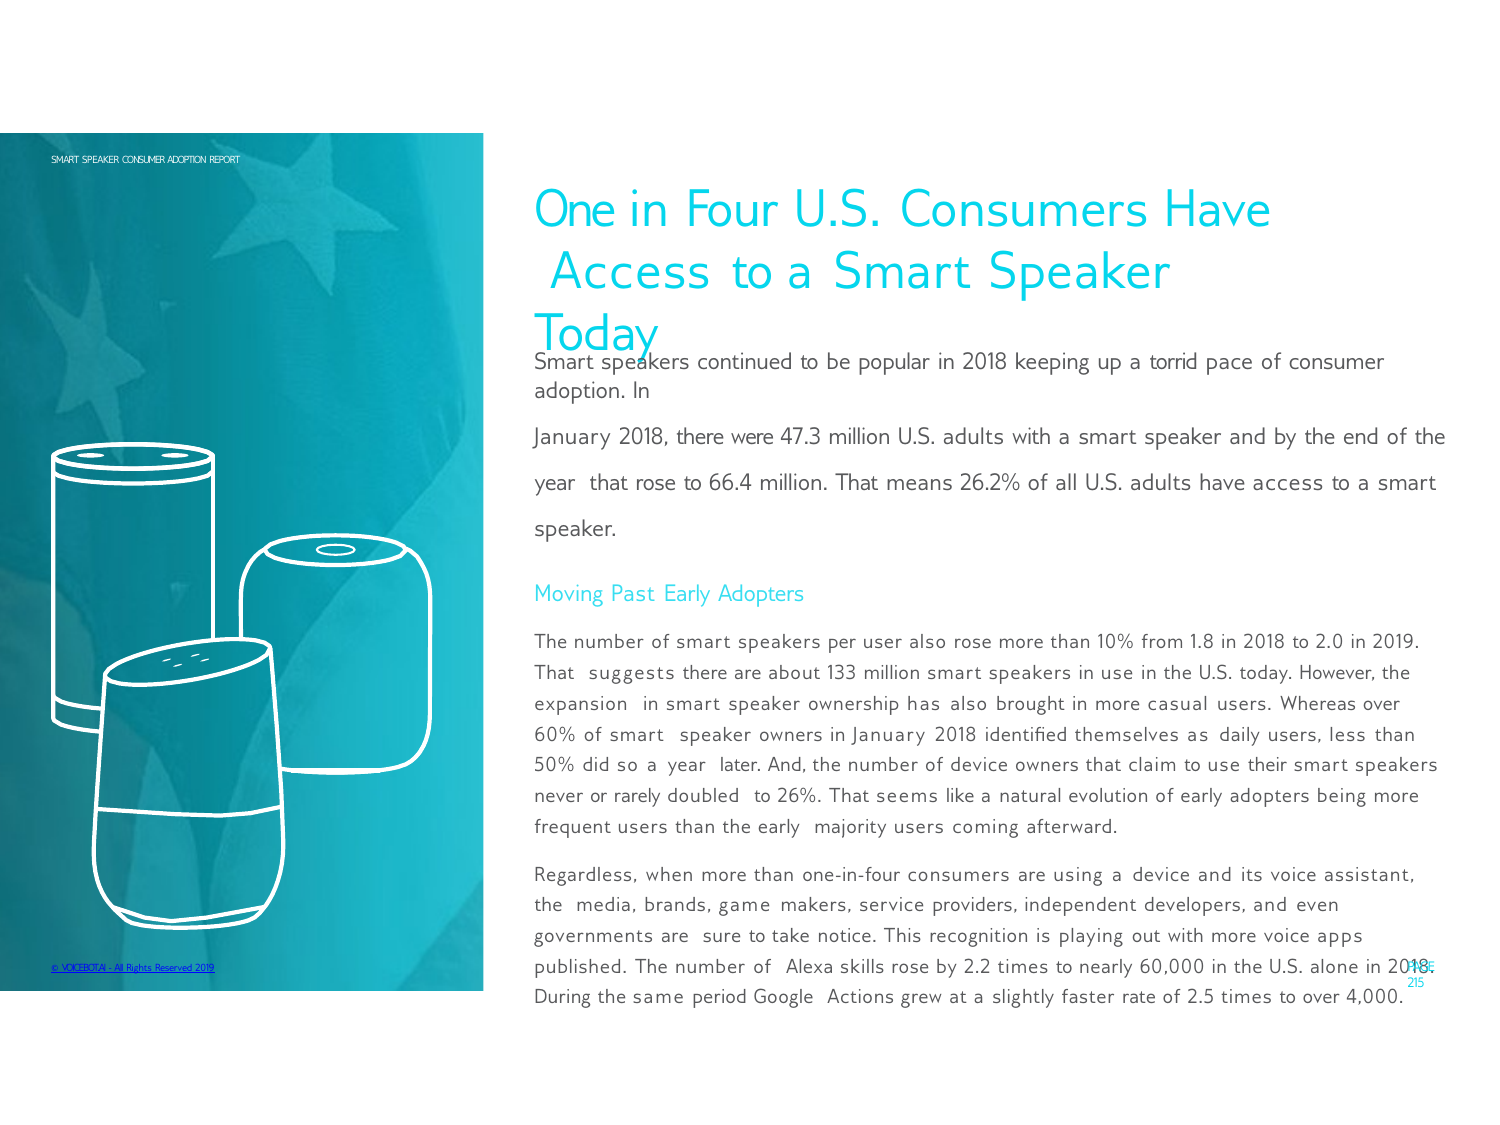

SMART SPEAKER CONSUMER ADOPTION REPORT
# One in Four U.S. Consumers Have  Access to a Smart Speaker Today
Smart speakers continued to be popular in 2018 keeping up a torrid pace of consumer adoption. In
January 2018, there were 47.3 million U.S. adults with a smart speaker and by the end of the year  that rose to 66.4 million. That means 26.2% of all U.S. adults have access to a smart speaker.

Moving Past Early Adopters
The number of smart speakers per user also rose more than 10% from 1.8 in 2018 to 2.0 in 2019. That  suggests there are about 133 million smart speakers in use in the U.S. today. However, the expansion  in smart speaker ownership has also brought in more casual users. Whereas over 60% of smart  speaker owners in January 2018 identified themselves as daily users, less than 50% did so a year  later. And, the number of device owners that claim to use their smart speakers never or rarely doubled  to 26%. That seems like a natural evolution of early adopters being more frequent users than the early  majority users coming afterward.
Regardless, when more than one-in-four consumers are using a device and its voice assistant, the  media, brands, game makers, service providers, independent developers, and even governments are  sure to take notice. This recognition is playing out with more voice apps published. The number of  Alexa skills rose by 2.2 times to nearly 60,000 in the U.S. alone in 2018. During the same period Google  Actions grew at a slightly faster rate of 2.5 times to over 4,000.

PAGE 215
© VOICEBOT.AI - All Rights Reserved 2019